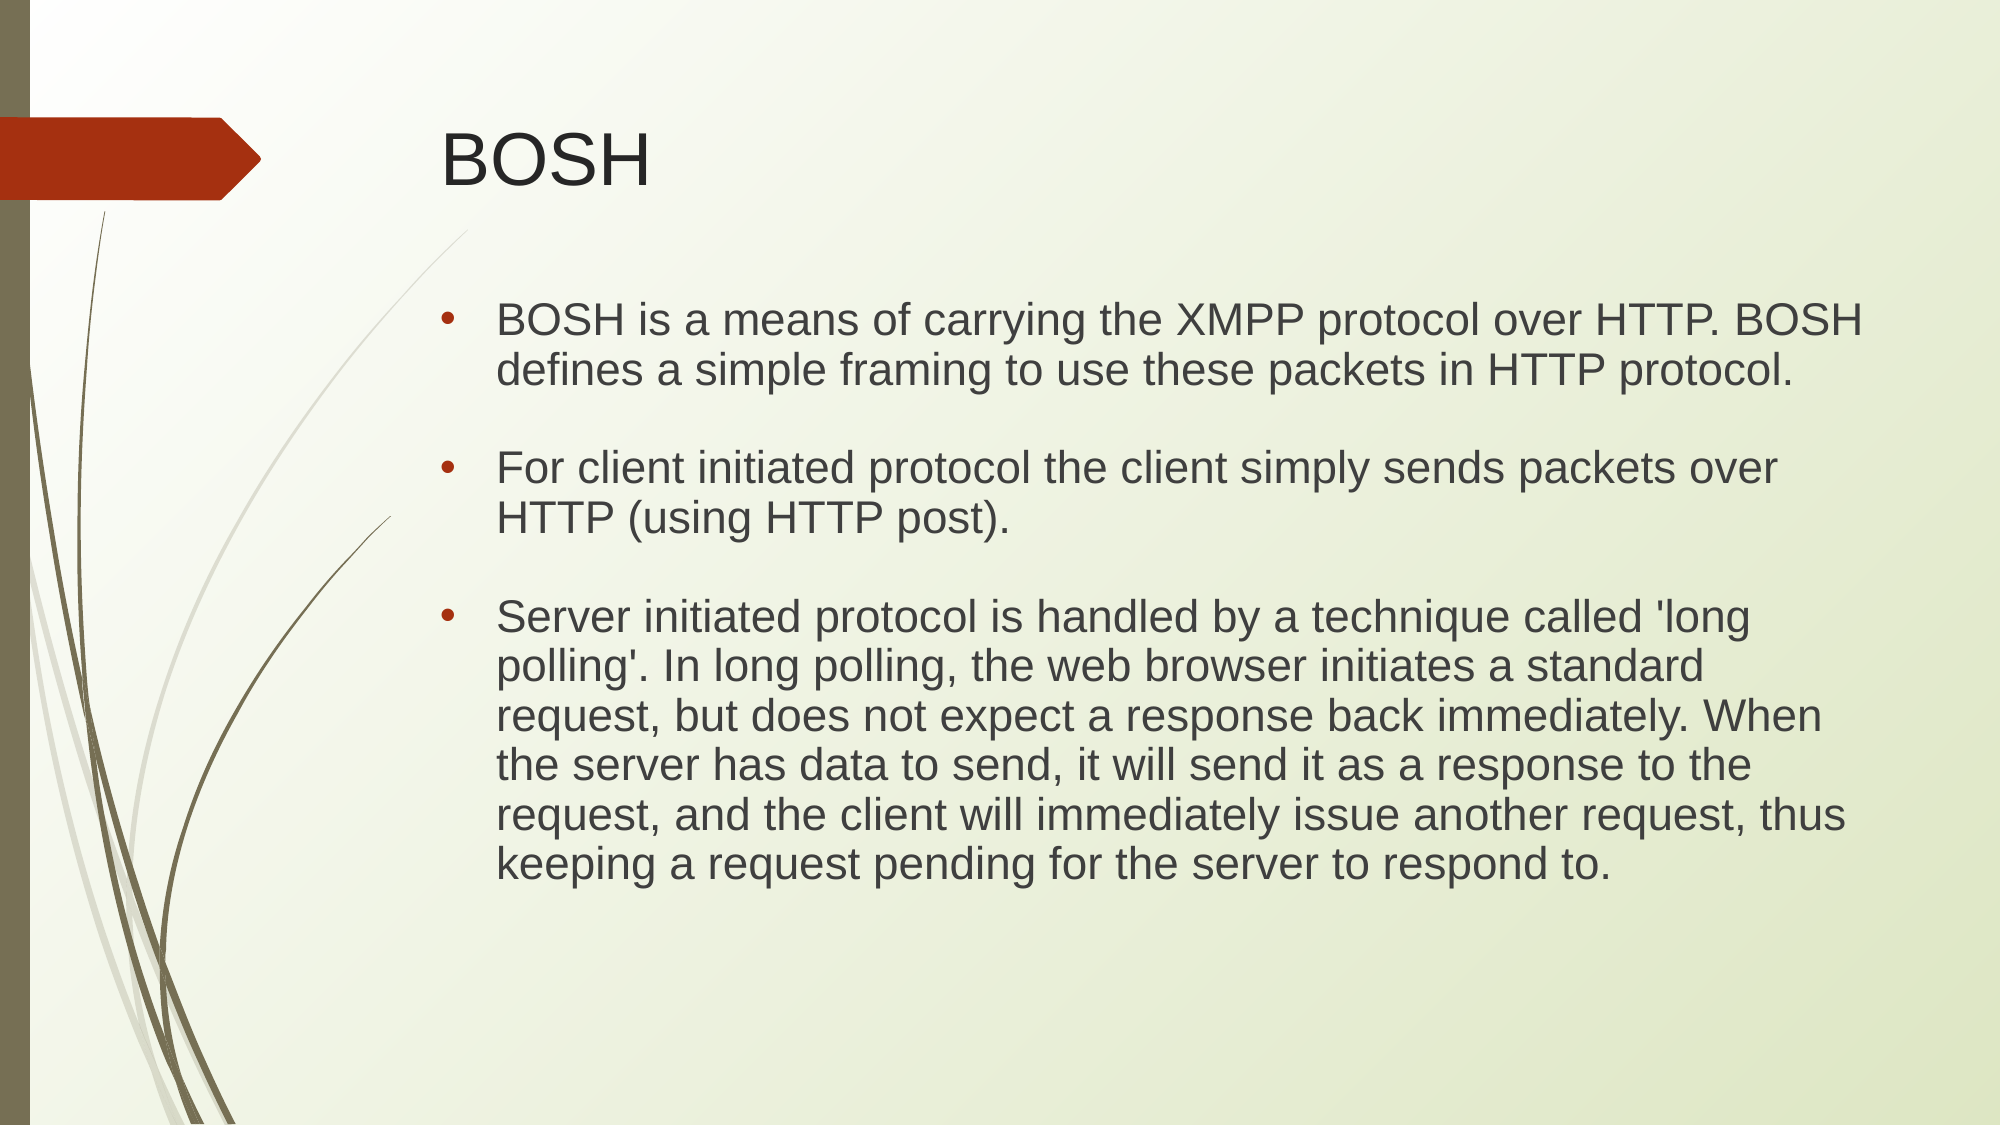

# BOSH
BOSH is a means of carrying the XMPP protocol over HTTP. BOSH defines a simple framing to use these packets in HTTP protocol.

For client initiated protocol the client simply sends packets over HTTP (using HTTP post).

Server initiated protocol is handled by a technique called 'long polling'. In long polling, the web browser initiates a standard request, but does not expect a response back immediately. When the server has data to send, it will send it as a response to the request, and the client will immediately issue another request, thus keeping a request pending for the server to respond to.